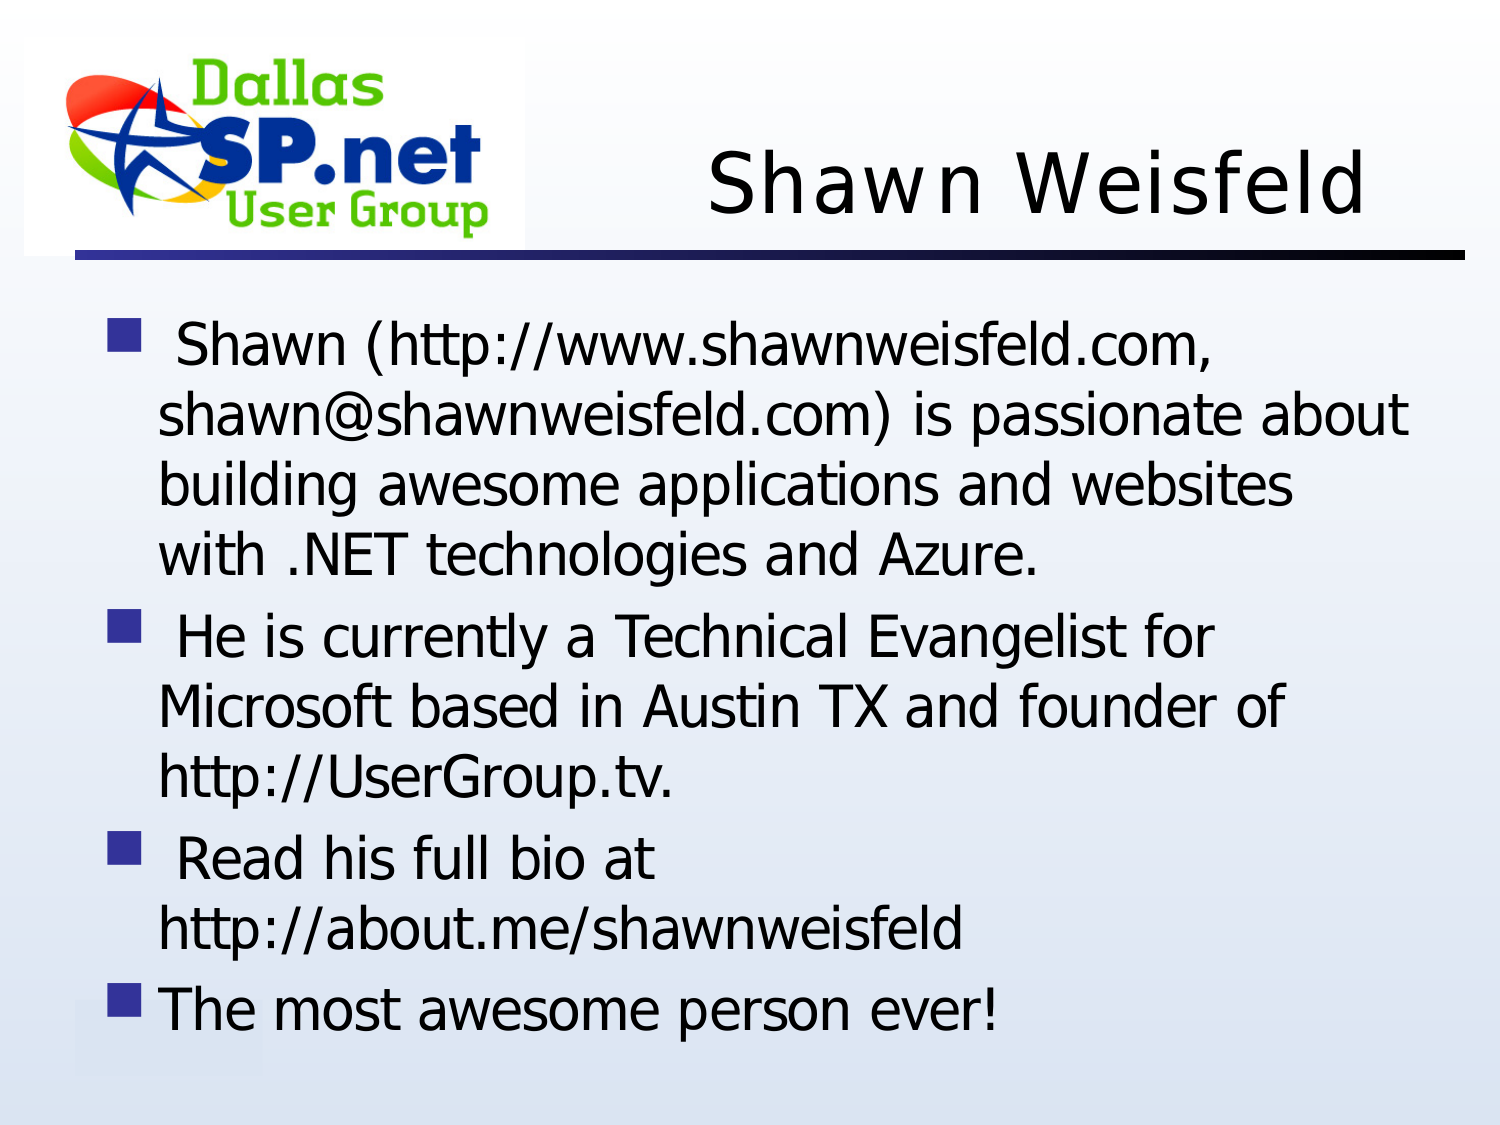

# Shawn Weisfeld
 Shawn (http://www.shawnweisfeld.com, shawn@shawnweisfeld.com) is passionate about building awesome applications and websites with .NET technologies and Azure.
 He is currently a Technical Evangelist for Microsoft based in Austin TX and founder of http://UserGroup.tv.
 Read his full bio at http://about.me/shawnweisfeld
The most awesome person ever!